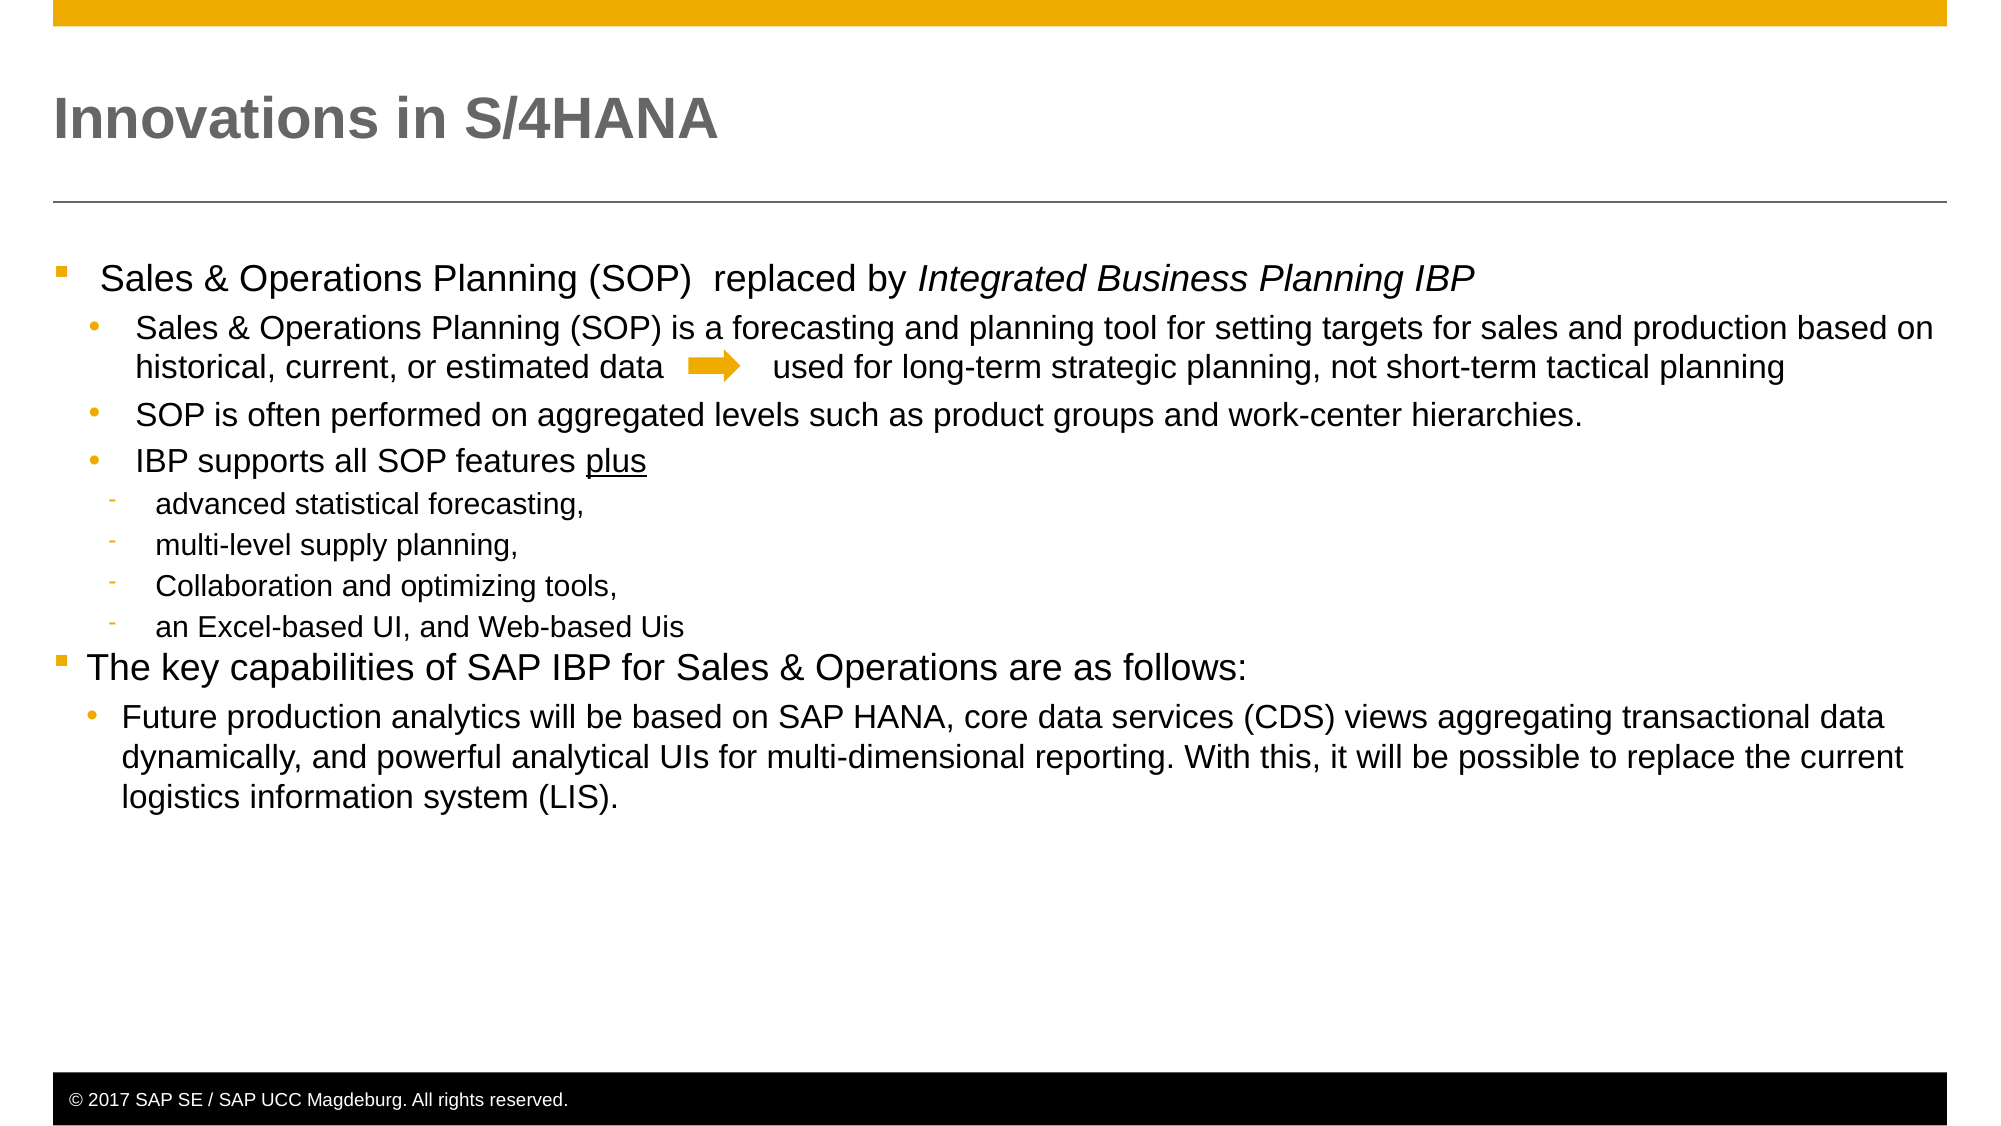

# Innovations in S/4HANA
Sales & Operations Planning (SOP)  replaced by Integrated Business Planning IBP
Sales & Operations Planning (SOP) is a forecasting and planning tool for setting targets for sales and production based on historical, current, or estimated data	    used for long-term strategic planning, not short-term tactical planning
SOP is often performed on aggregated levels such as product groups and work-center hierarchies.
IBP supports all SOP features plus
advanced statistical forecasting,
multi-level supply planning,
Collaboration and optimizing tools,
an Excel-based UI, and Web-based Uis
The key capabilities of SAP IBP for Sales & Operations are as follows:
Future production analytics will be based on SAP HANA, core data services (CDS) views aggregating transactional data dynamically, and powerful analytical UIs for multi-dimensional reporting. With this, it will be possible to replace the current logistics information system (LIS).